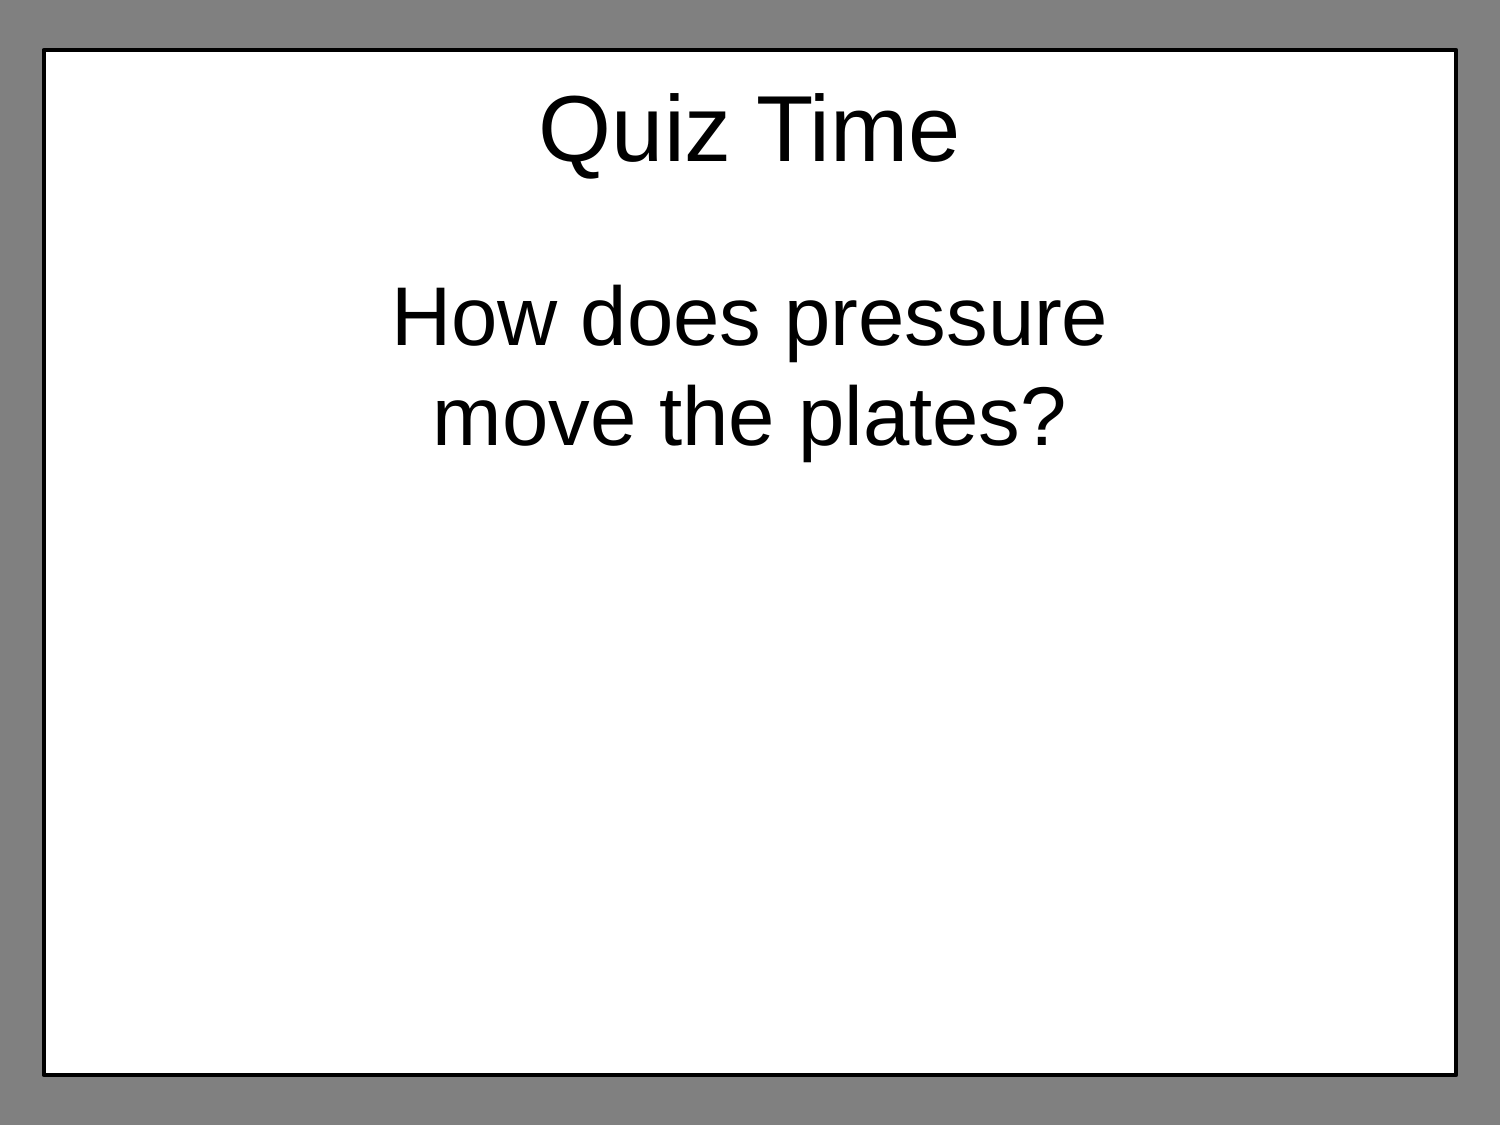

Quiz Time
How does pressure move the plates?